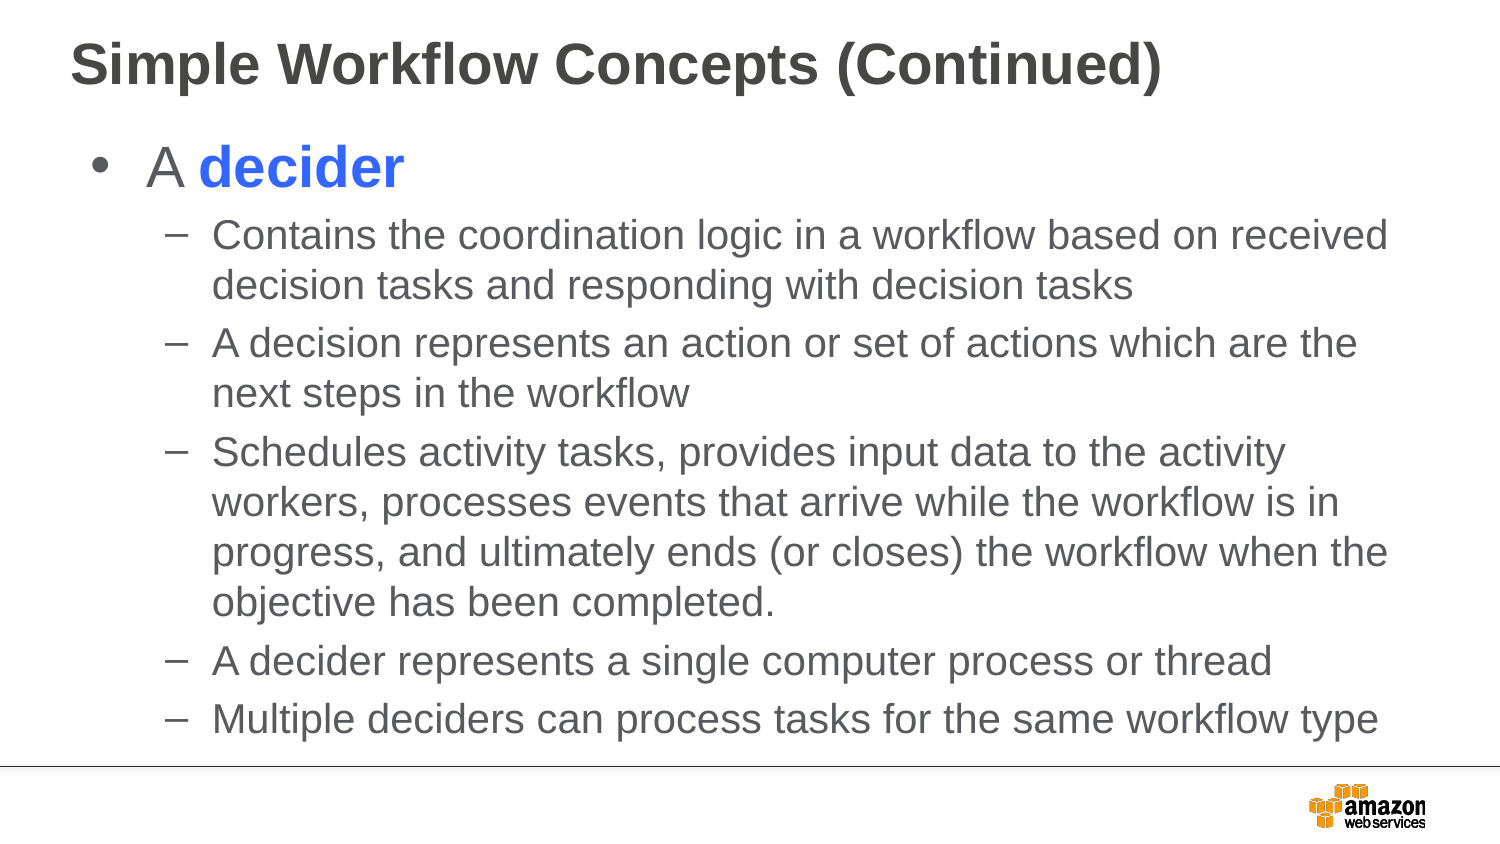

# Simple Workflow Concepts (Continued)
A decider
Contains the coordination logic in a workflow based on received decision tasks and responding with decision tasks
A decision represents an action or set of actions which are the next steps in the workflow
Schedules activity tasks, provides input data to the activity workers, processes events that arrive while the workflow is in progress, and ultimately ends (or closes) the workflow when the objective has been completed.
A decider represents a single computer process or thread
Multiple deciders can process tasks for the same workflow type